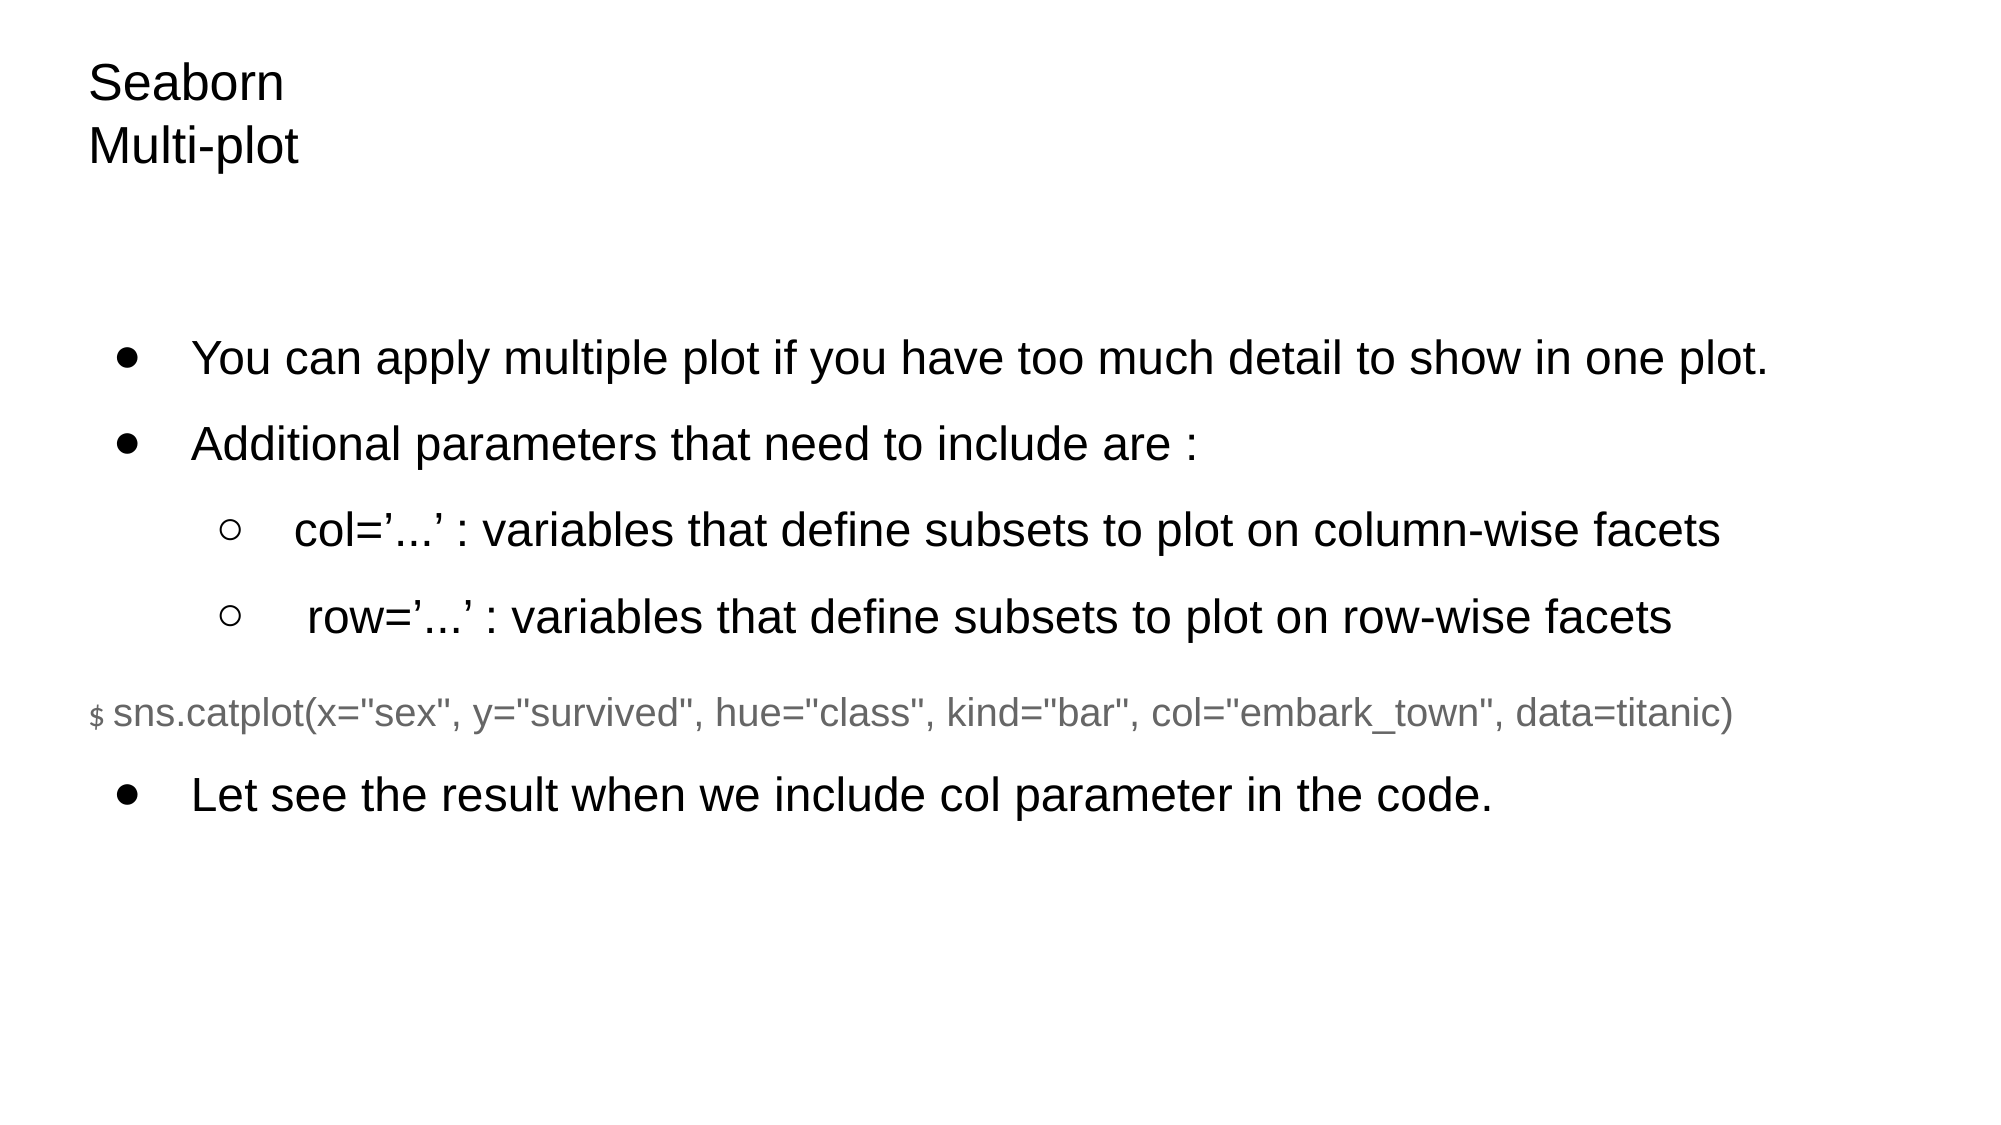

# Seaborn
Multi-plot
You can apply multiple plot if you have too much detail to show in one plot.
Additional parameters that need to include are :
col=’...’ : variables that define subsets to plot on column-wise facets
 row=’...’ : variables that define subsets to plot on row-wise facets
$ sns.catplot(x="sex", y="survived", hue="class", kind="bar", col="embark_town", data=titanic)
Let see the result when we include col parameter in the code.